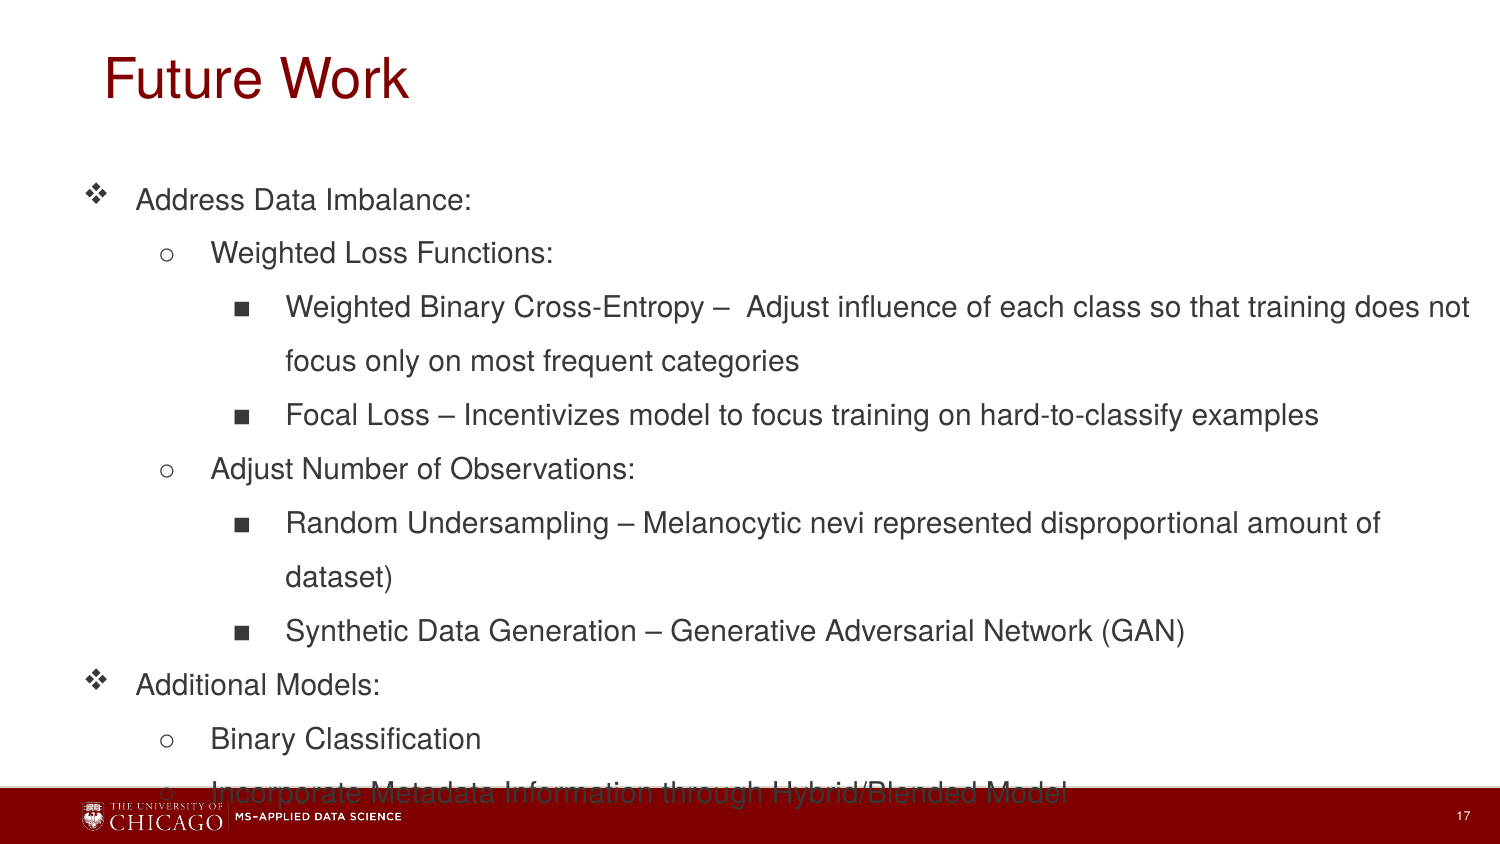

# Future Work
Address Data Imbalance:
Weighted Loss Functions:
Weighted Binary Cross-Entropy –  Adjust influence of each class so that training does not focus only on most frequent categories
Focal Loss – Incentivizes model to focus training on hard-to-classify examples
Adjust Number of Observations:
Random Undersampling – Melanocytic nevi represented disproportional amount of dataset)
Synthetic Data Generation – Generative Adversarial Network (GAN)
Additional Models:
Binary Classification
Incorporate Metadata Information through Hybrid/Blended Model

17